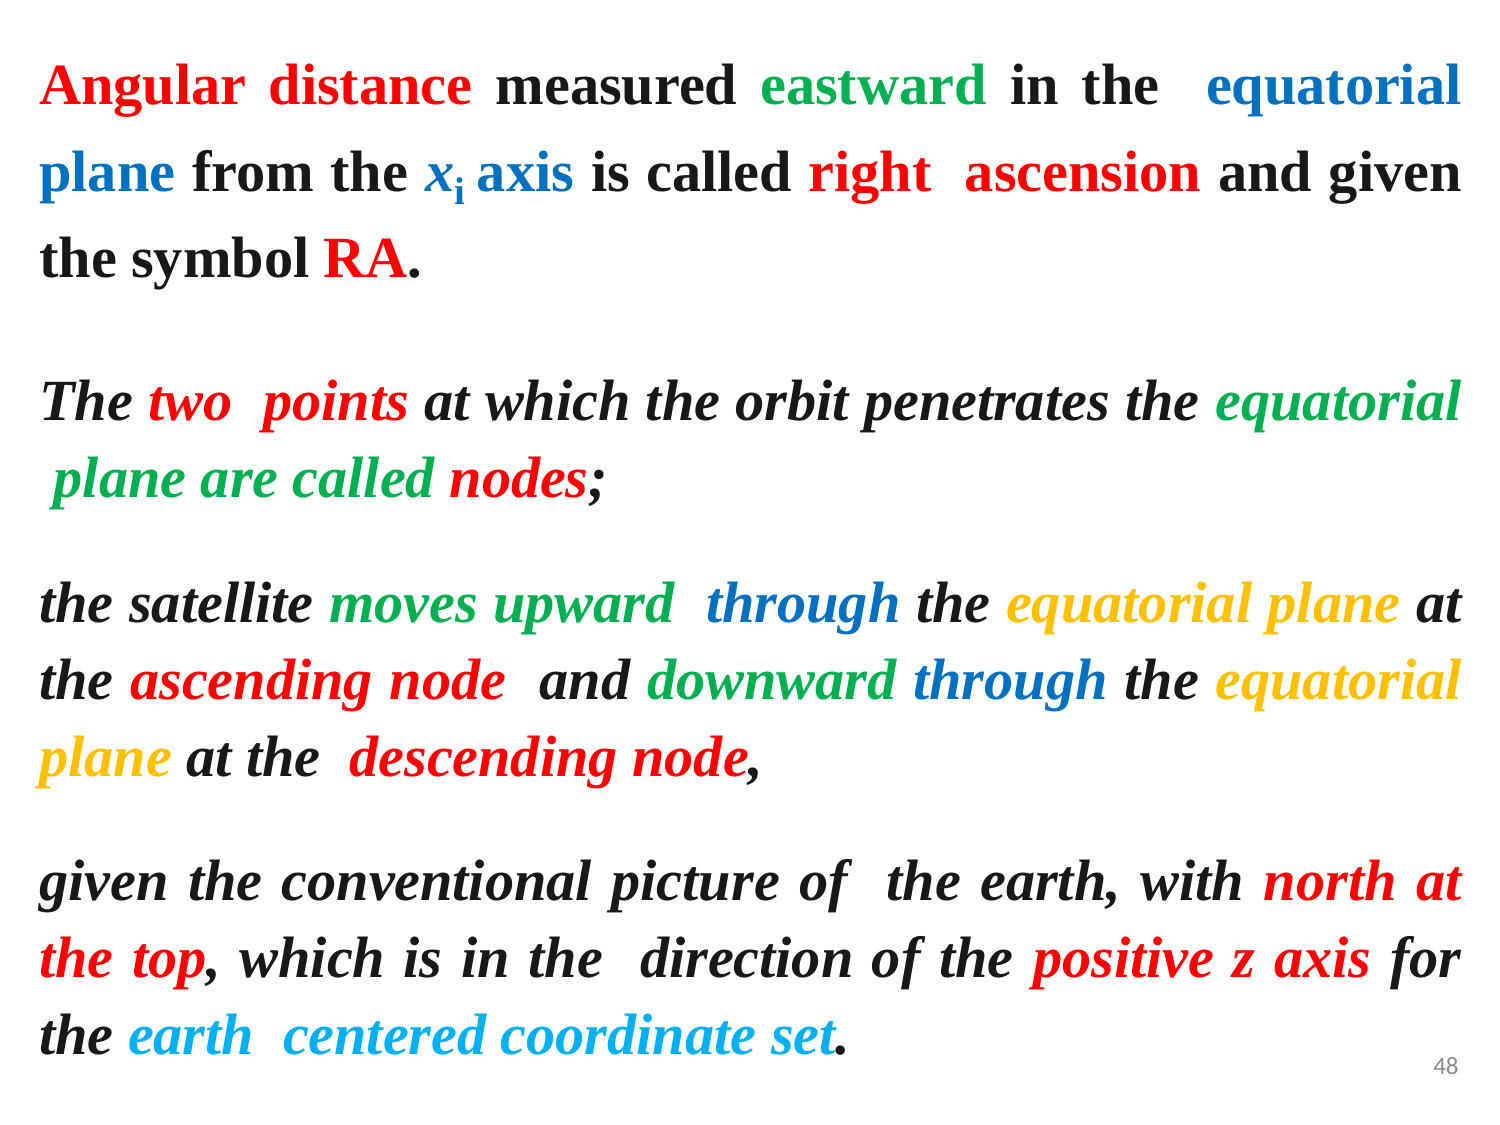

Angular distance measured eastward in the  equatorial plane from the xi axis is called right  ascension and given the symbol RA.

The two  points at which the orbit penetrates the equatorial  plane are called nodes;

the satellite moves upward  through the equatorial plane at the ascending node  and downward through the equatorial plane at the  descending node,

given the conventional picture of  the earth, with north at the top, which is in the  direction of the positive z axis for the earth  centered coordinate set.
48